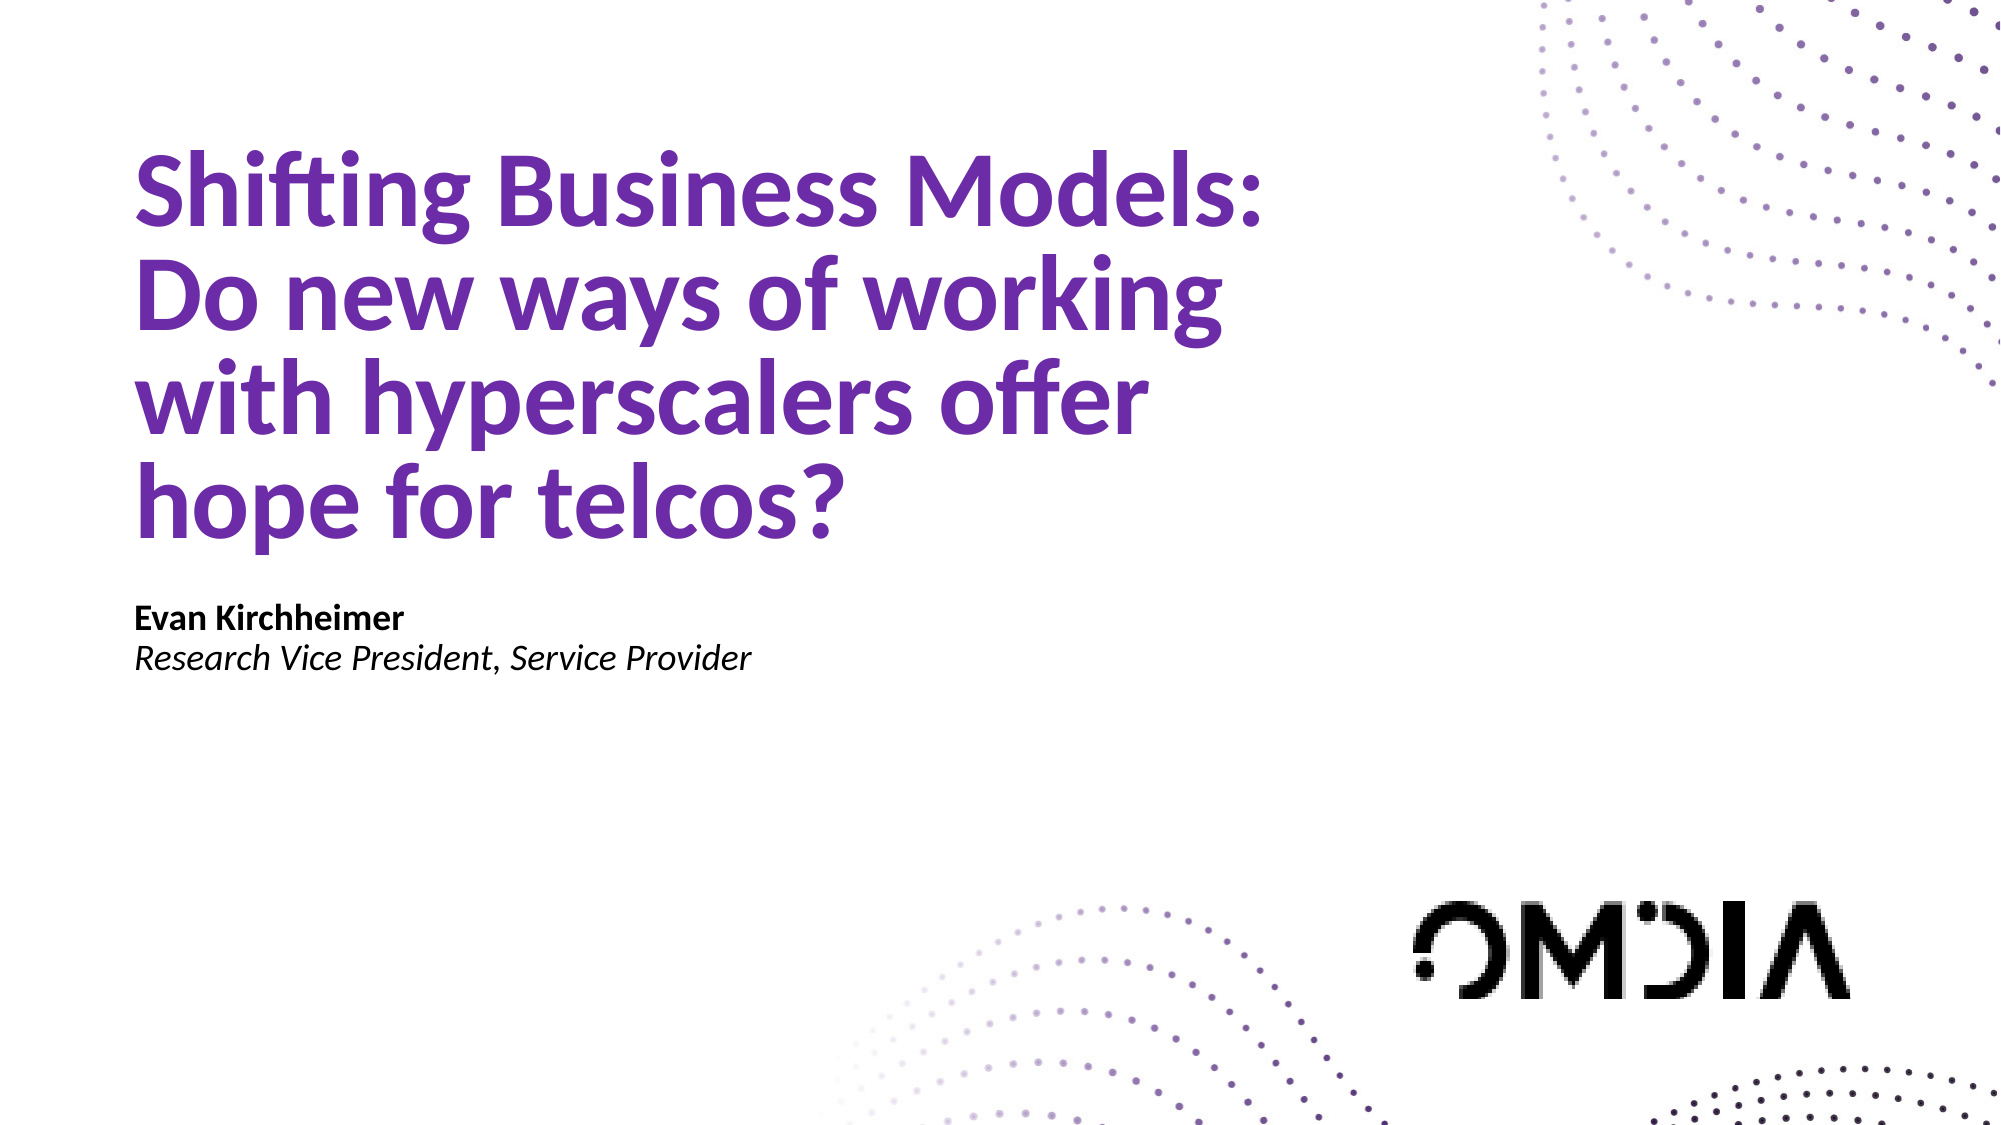

# Shifting Business Models: Do new ways of working with hyperscalers offer hope for telcos?
Evan Kirchheimer
Research Vice President, Service Provider